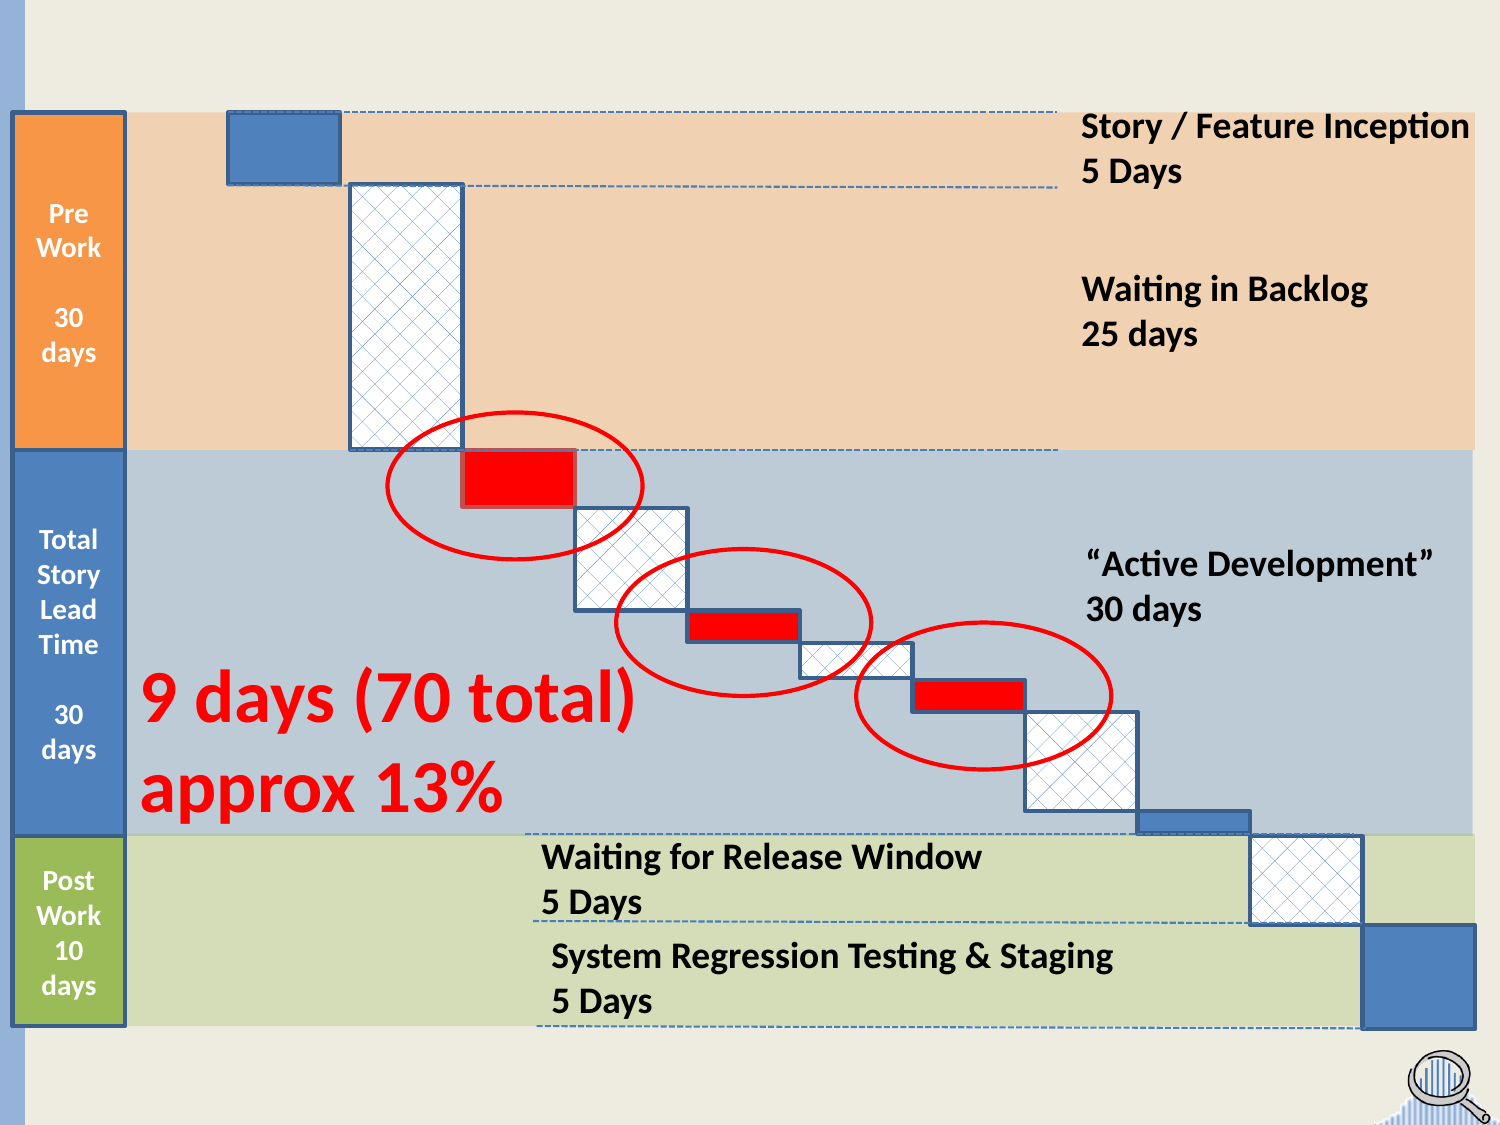

Story / Feature Inception
5 Days
Pre Work

30 days

Waiting in Backlog
25 days

Total Story Lead Time

30 days

“Active Development”
30 days

9 days (70 total)
approx 13%

Waiting for Release Window
5 Days

Post Work 10 days

System Regression Testing & Staging
5 Days